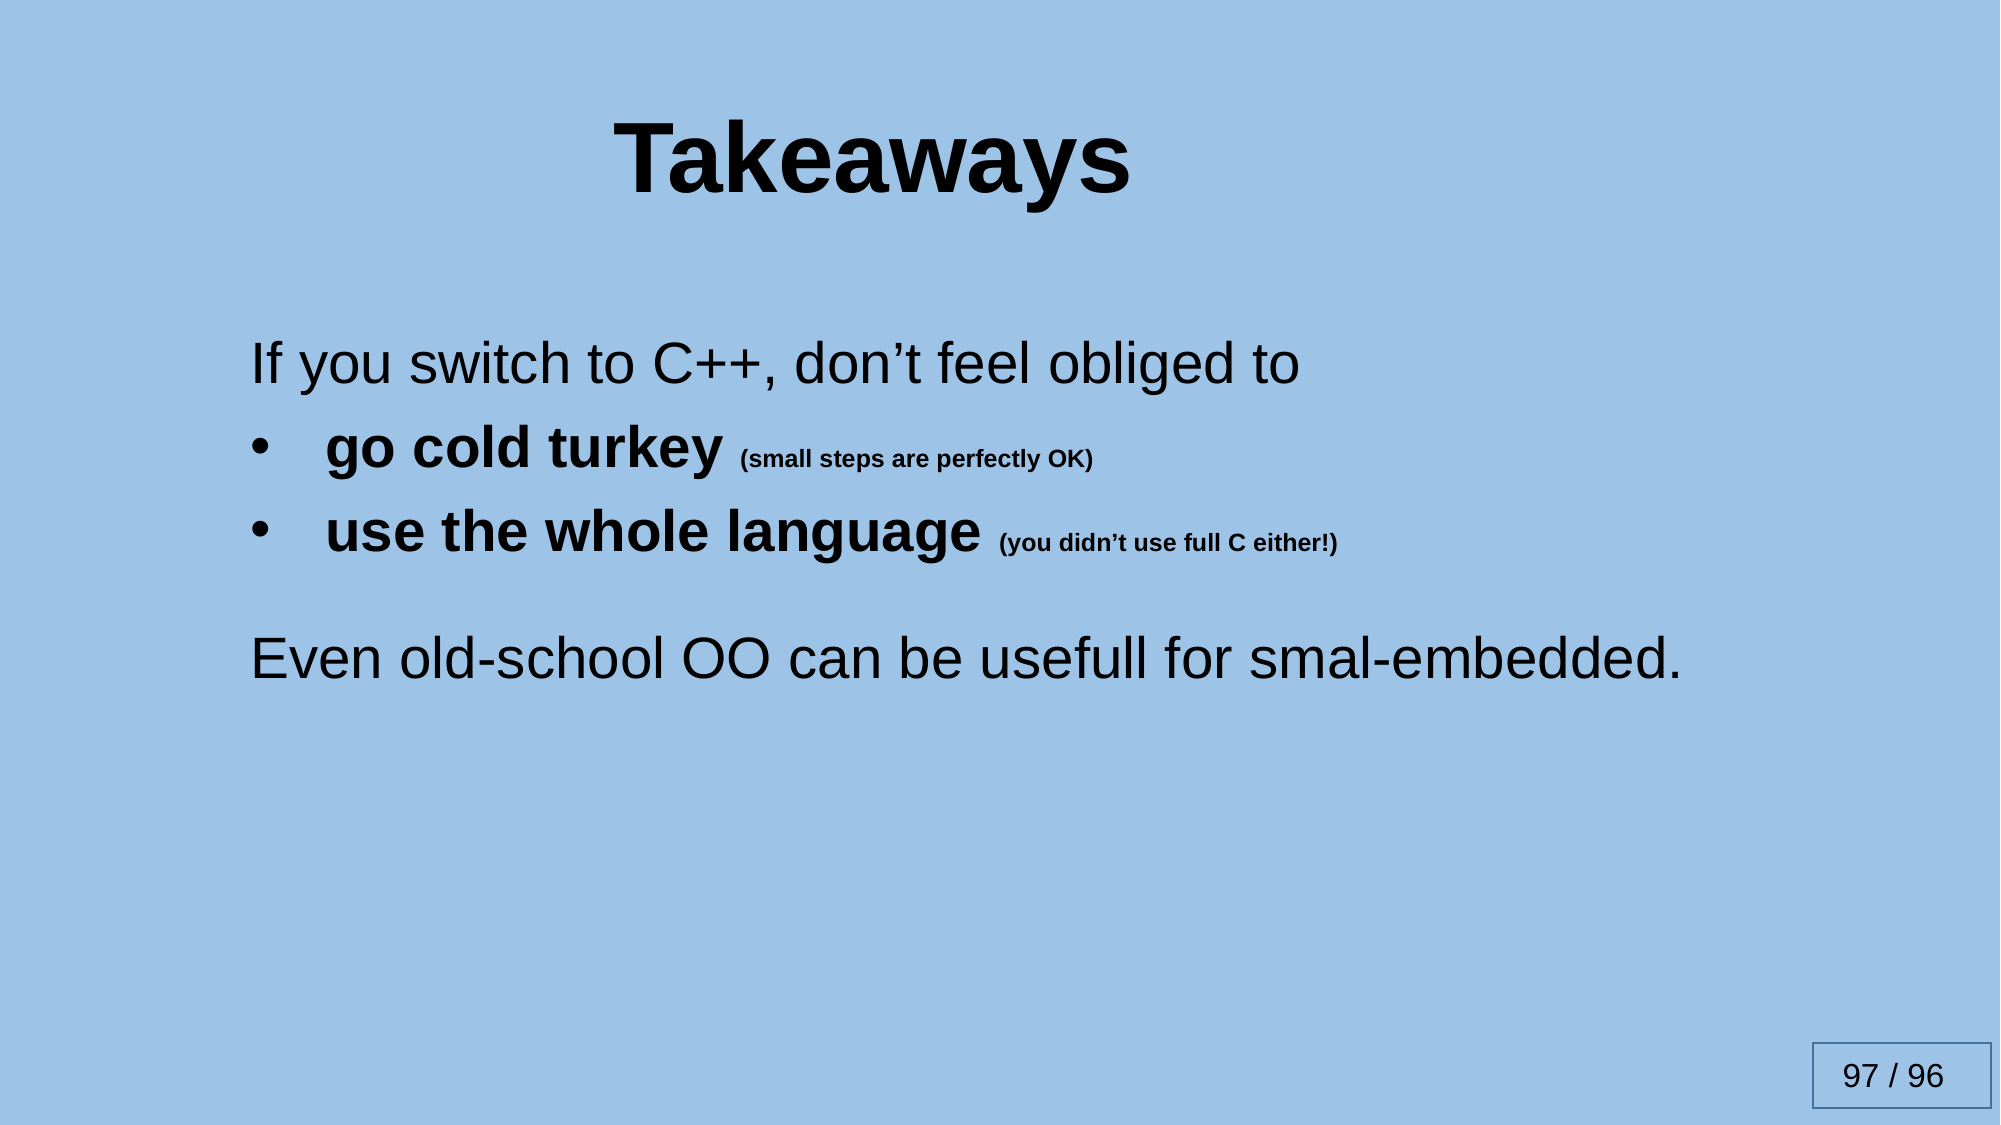

Takeaways

If you switch to C++, don’t feel obliged to
go cold turkey (small steps are perfectly OK)
use the whole language (you didn’t use full C either!)

Even old-school OO can be usefull for smal-embedded.